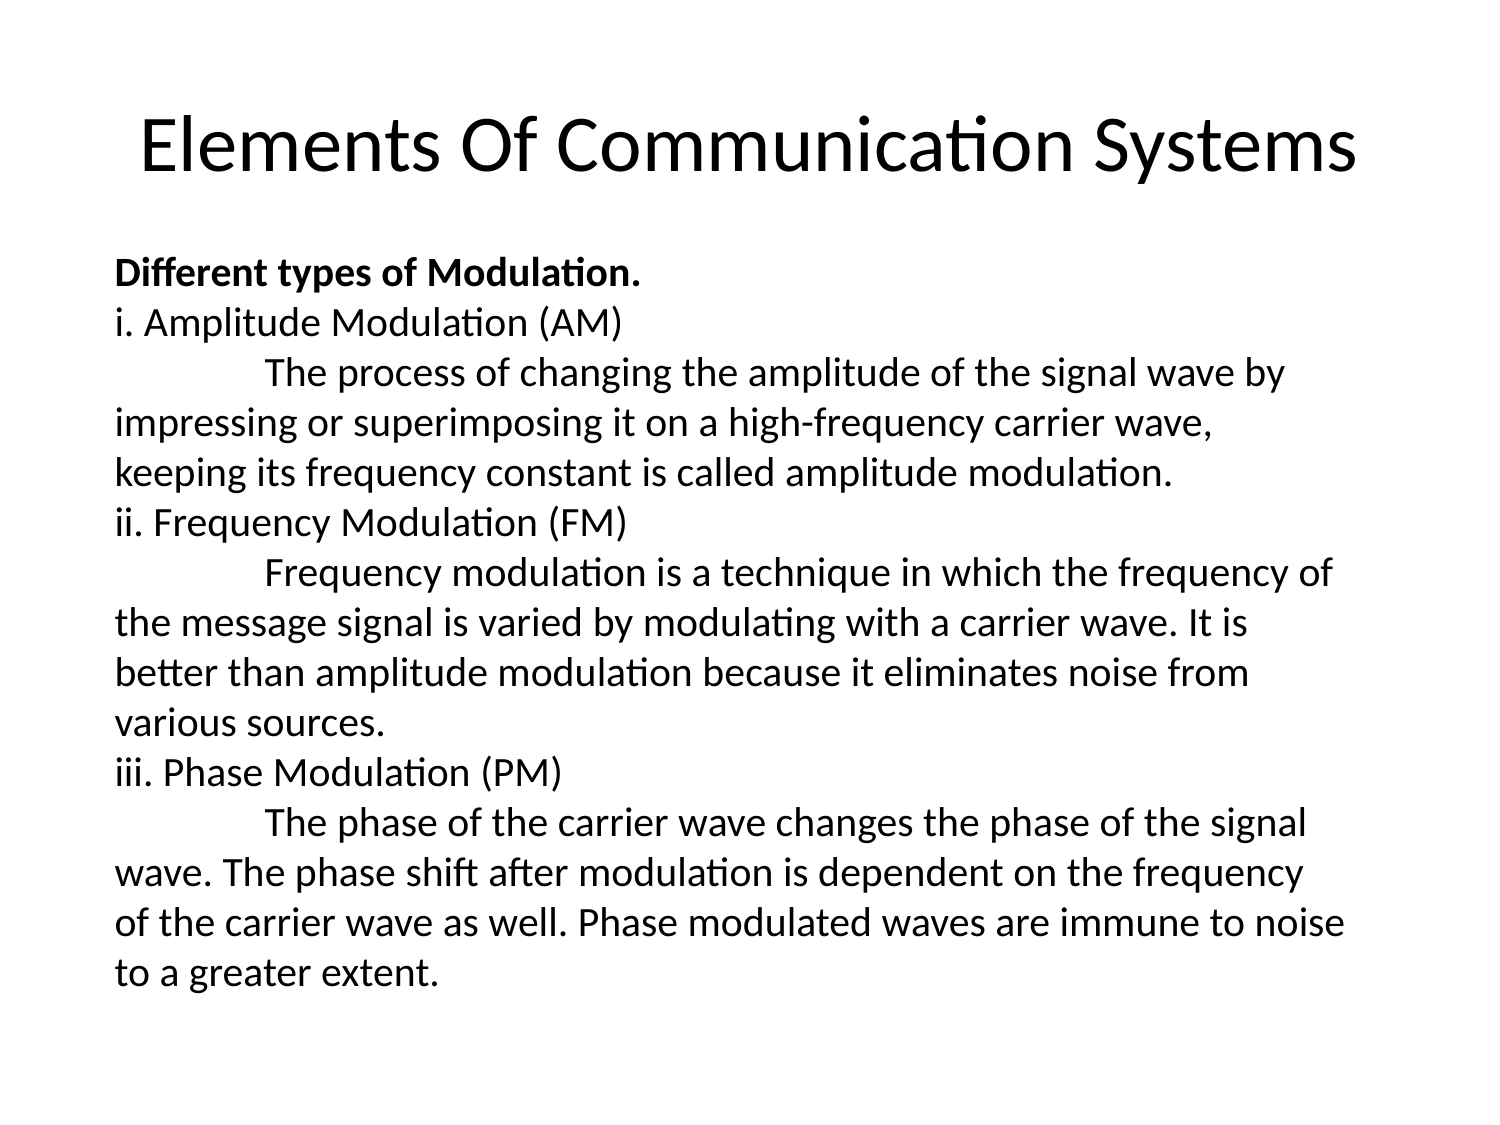

# Elements Of Communication Systems
Different types of Modulation.
i. Amplitude Modulation (AM)
	The process of changing the amplitude of the signal wave by impressing or superimposing it on a high-frequency carrier wave, keeping its frequency constant is called amplitude modulation.
ii. Frequency Modulation (FM)
	Frequency modulation is a technique in which the frequency of the message signal is varied by modulating with a carrier wave. It is better than amplitude modulation because it eliminates noise from various sources.
iii. Phase Modulation (PM)
	The phase of the carrier wave changes the phase of the signal wave. The phase shift after modulation is dependent on the frequency of the carrier wave as well. Phase modulated waves are immune to noise to a greater extent.